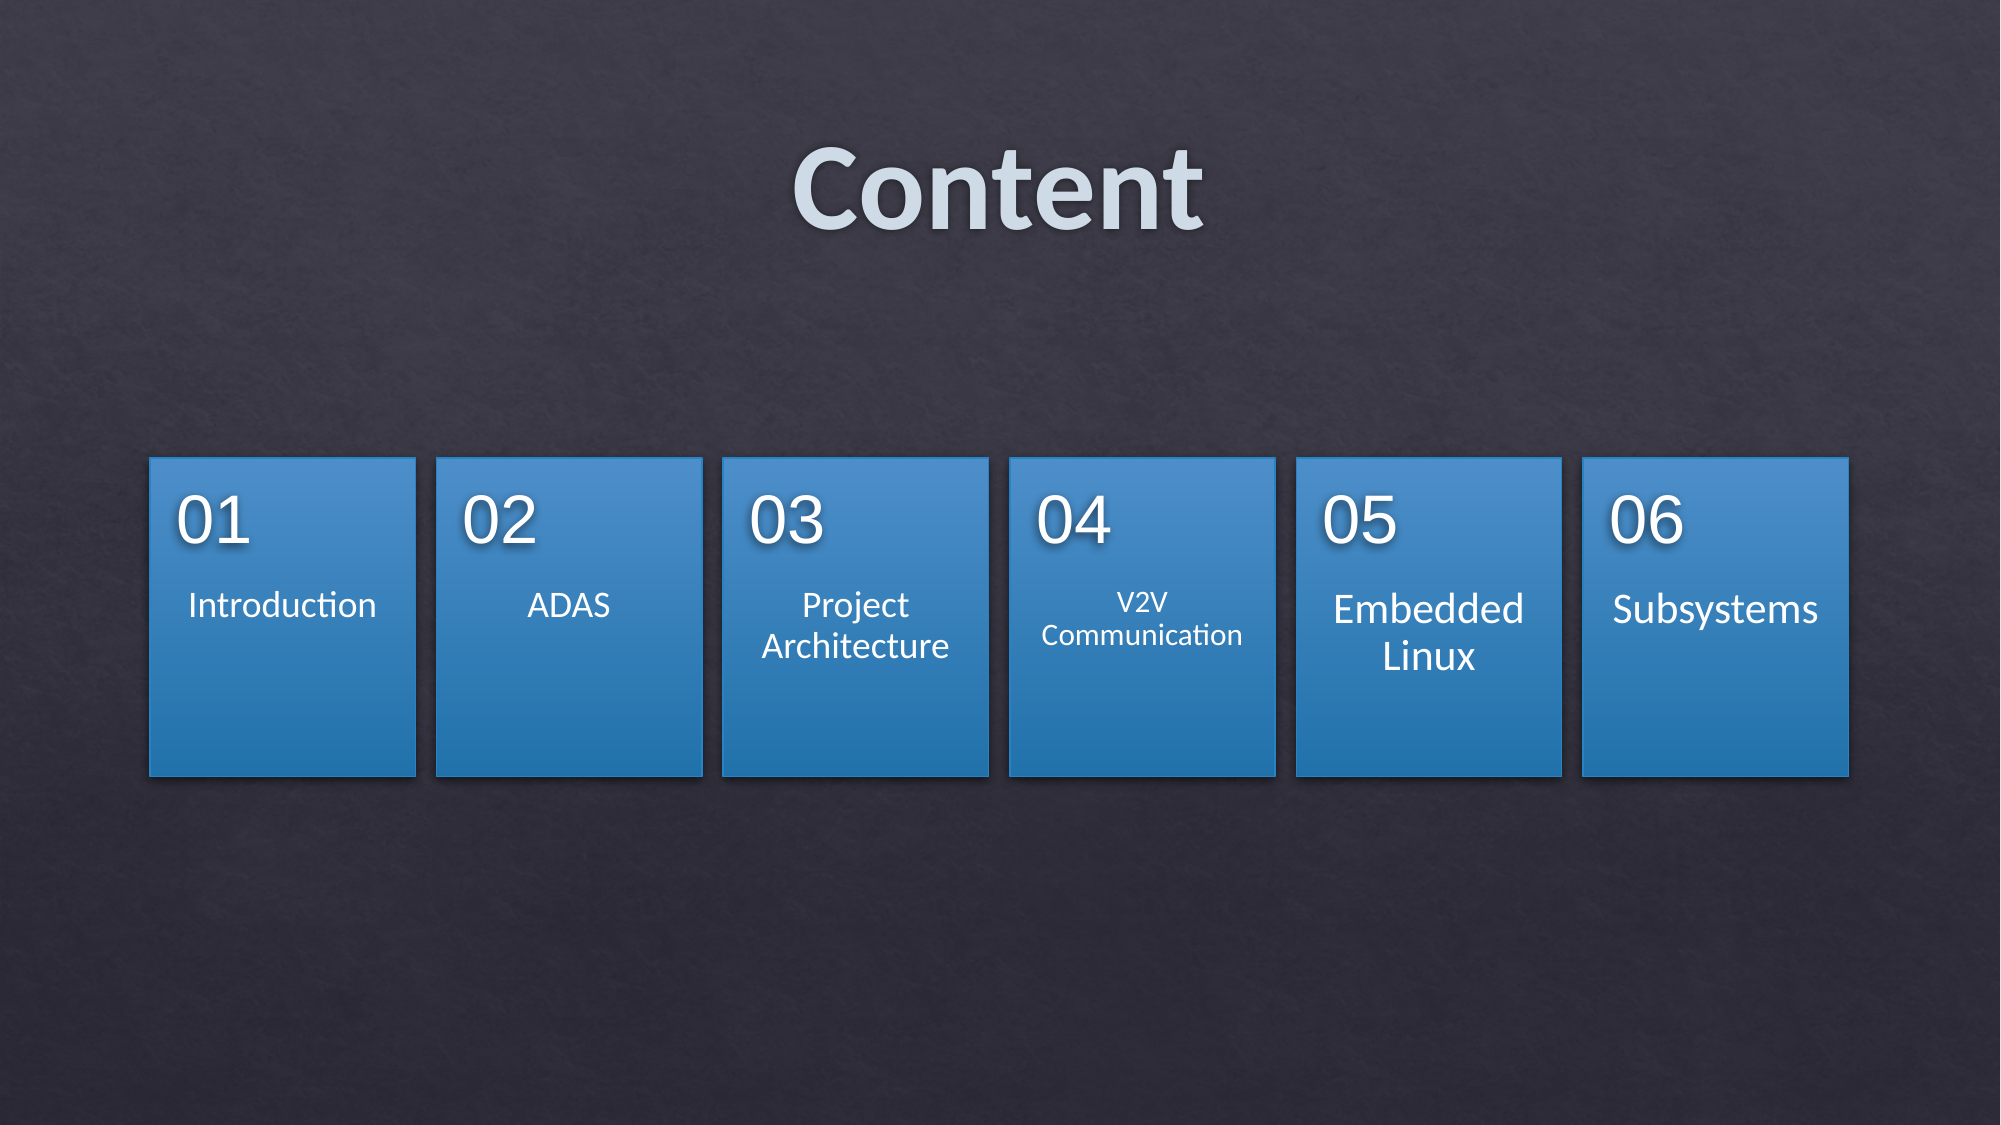

# Content
Introduction
01
ADAS
02
Project Architecture
03
V2V Communication
04
Embedded Linux
05
Subsystems
06